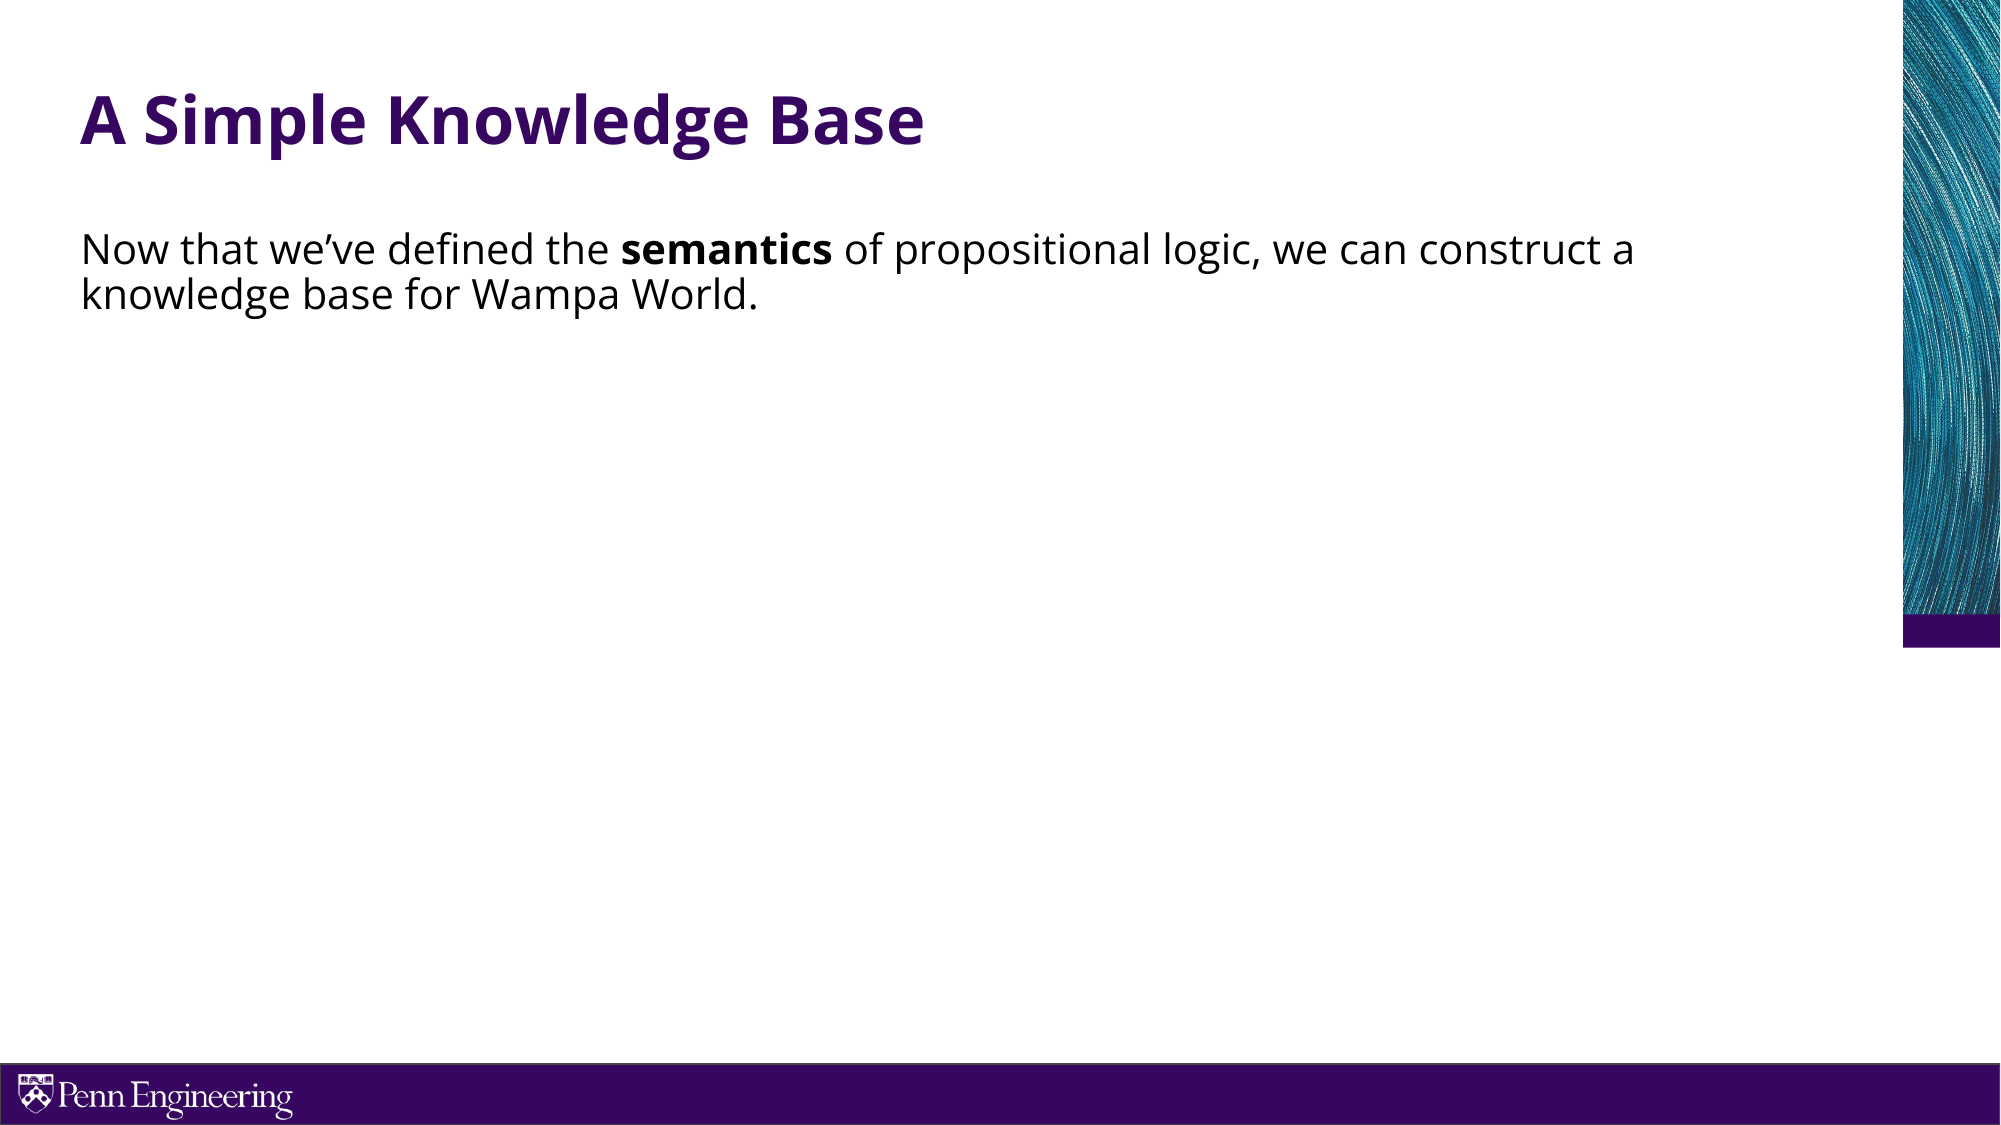

# A Simple Knowledge Base
Now that we’ve defined the semantics of propositional logic, we can construct a knowledge base for Wampa World.